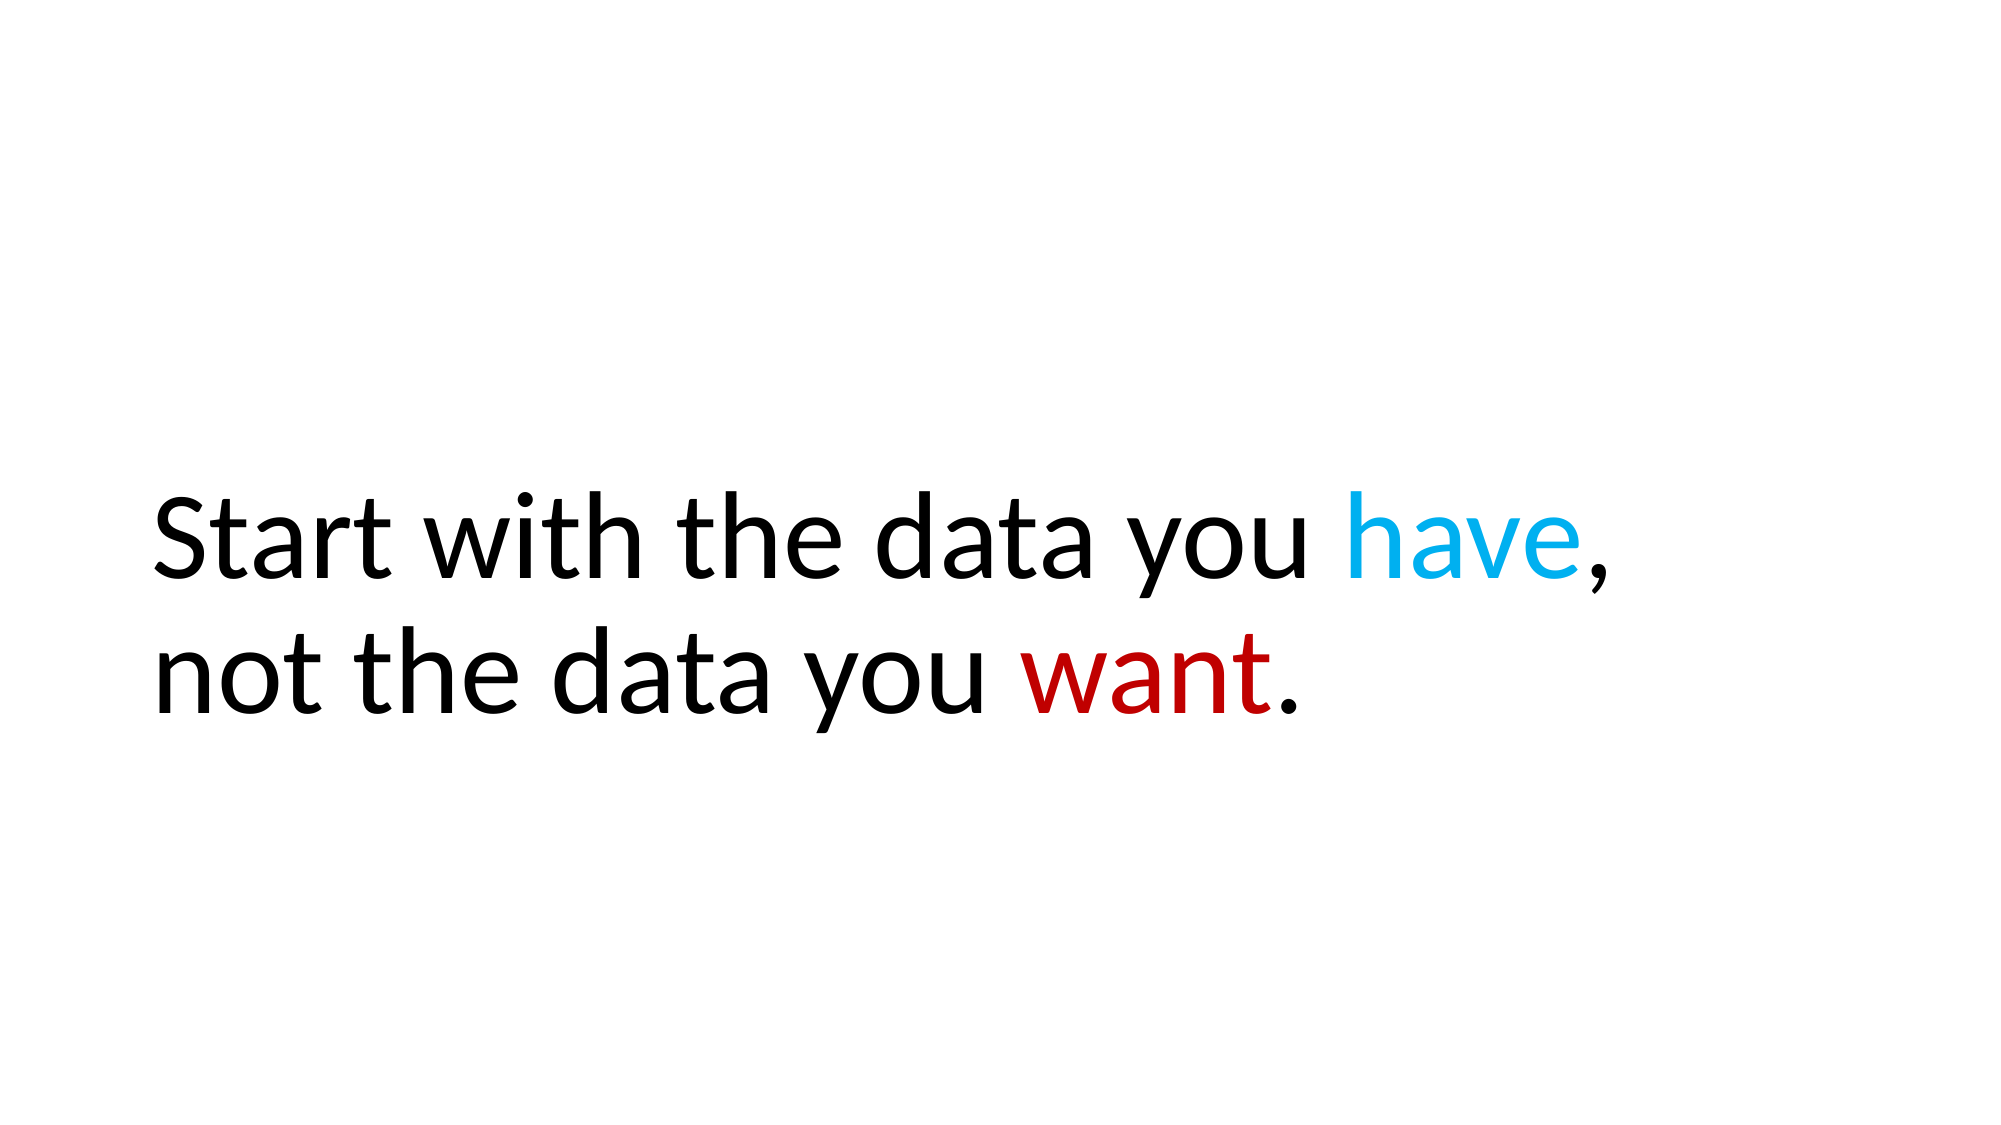

# Start with the data you have, not the data you want.